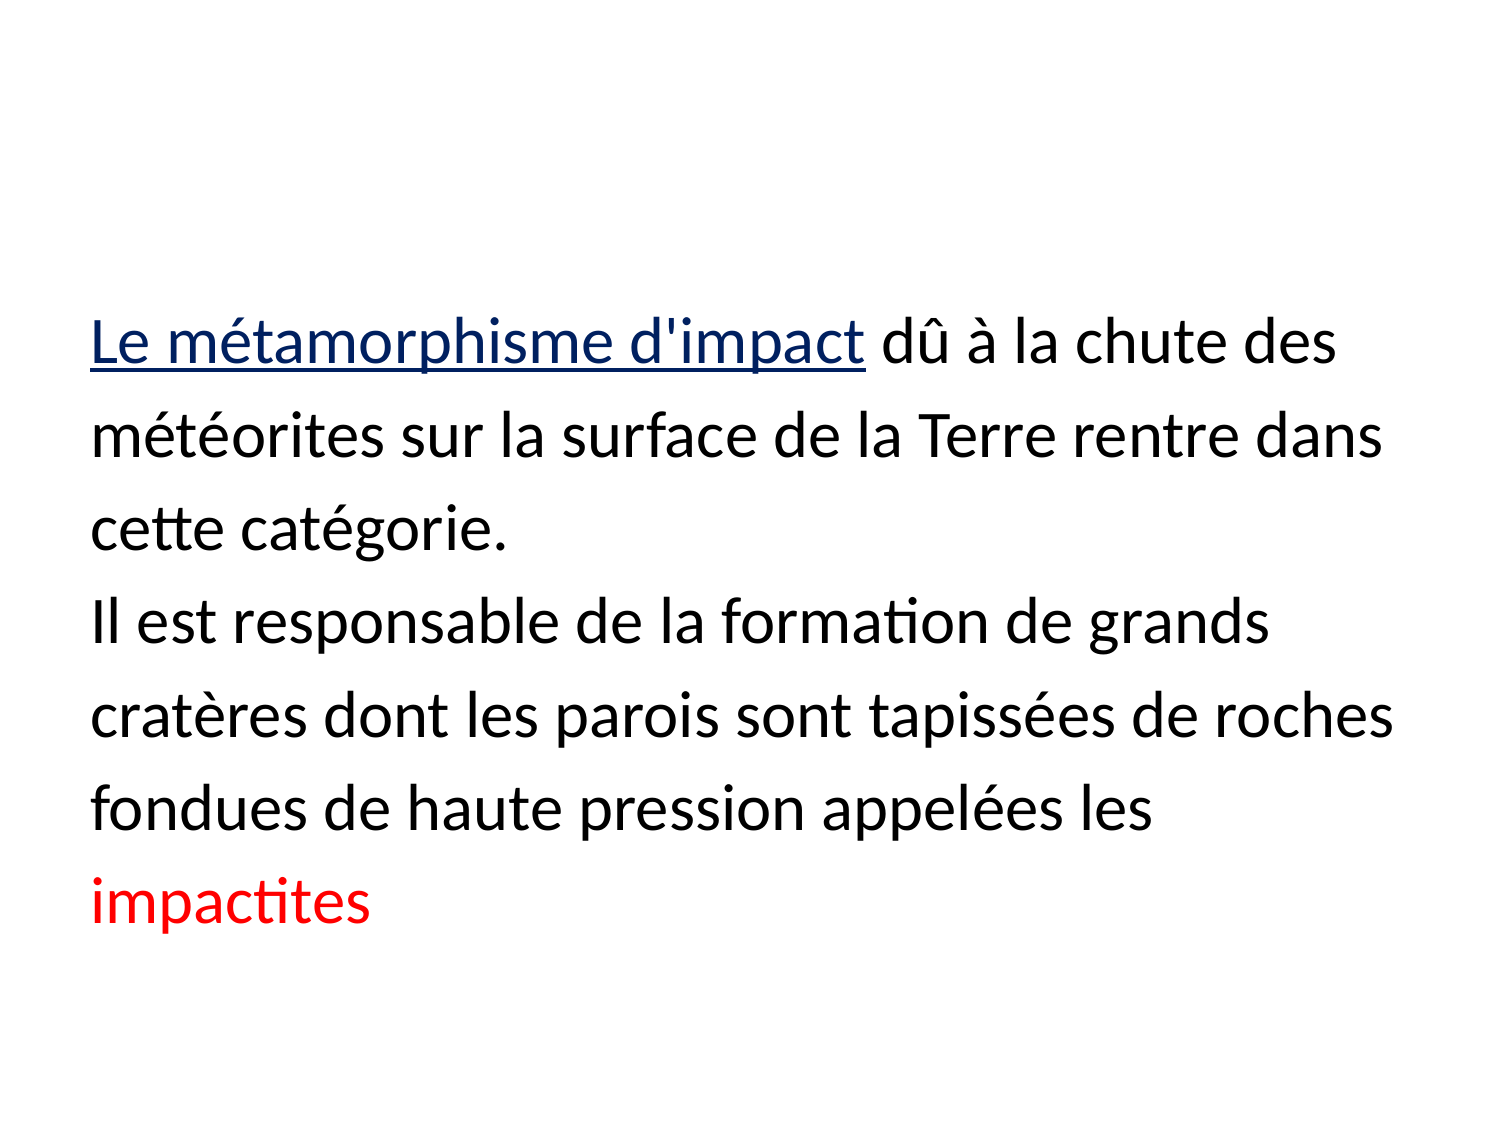

Le métamorphisme d'impact dû à la chute des
météorites sur la surface de la Terre rentre dans
cette catégorie.
Il est responsable de la formation de grands
cratères dont les parois sont tapissées de roches
fondues de haute pression appelées les
impactites